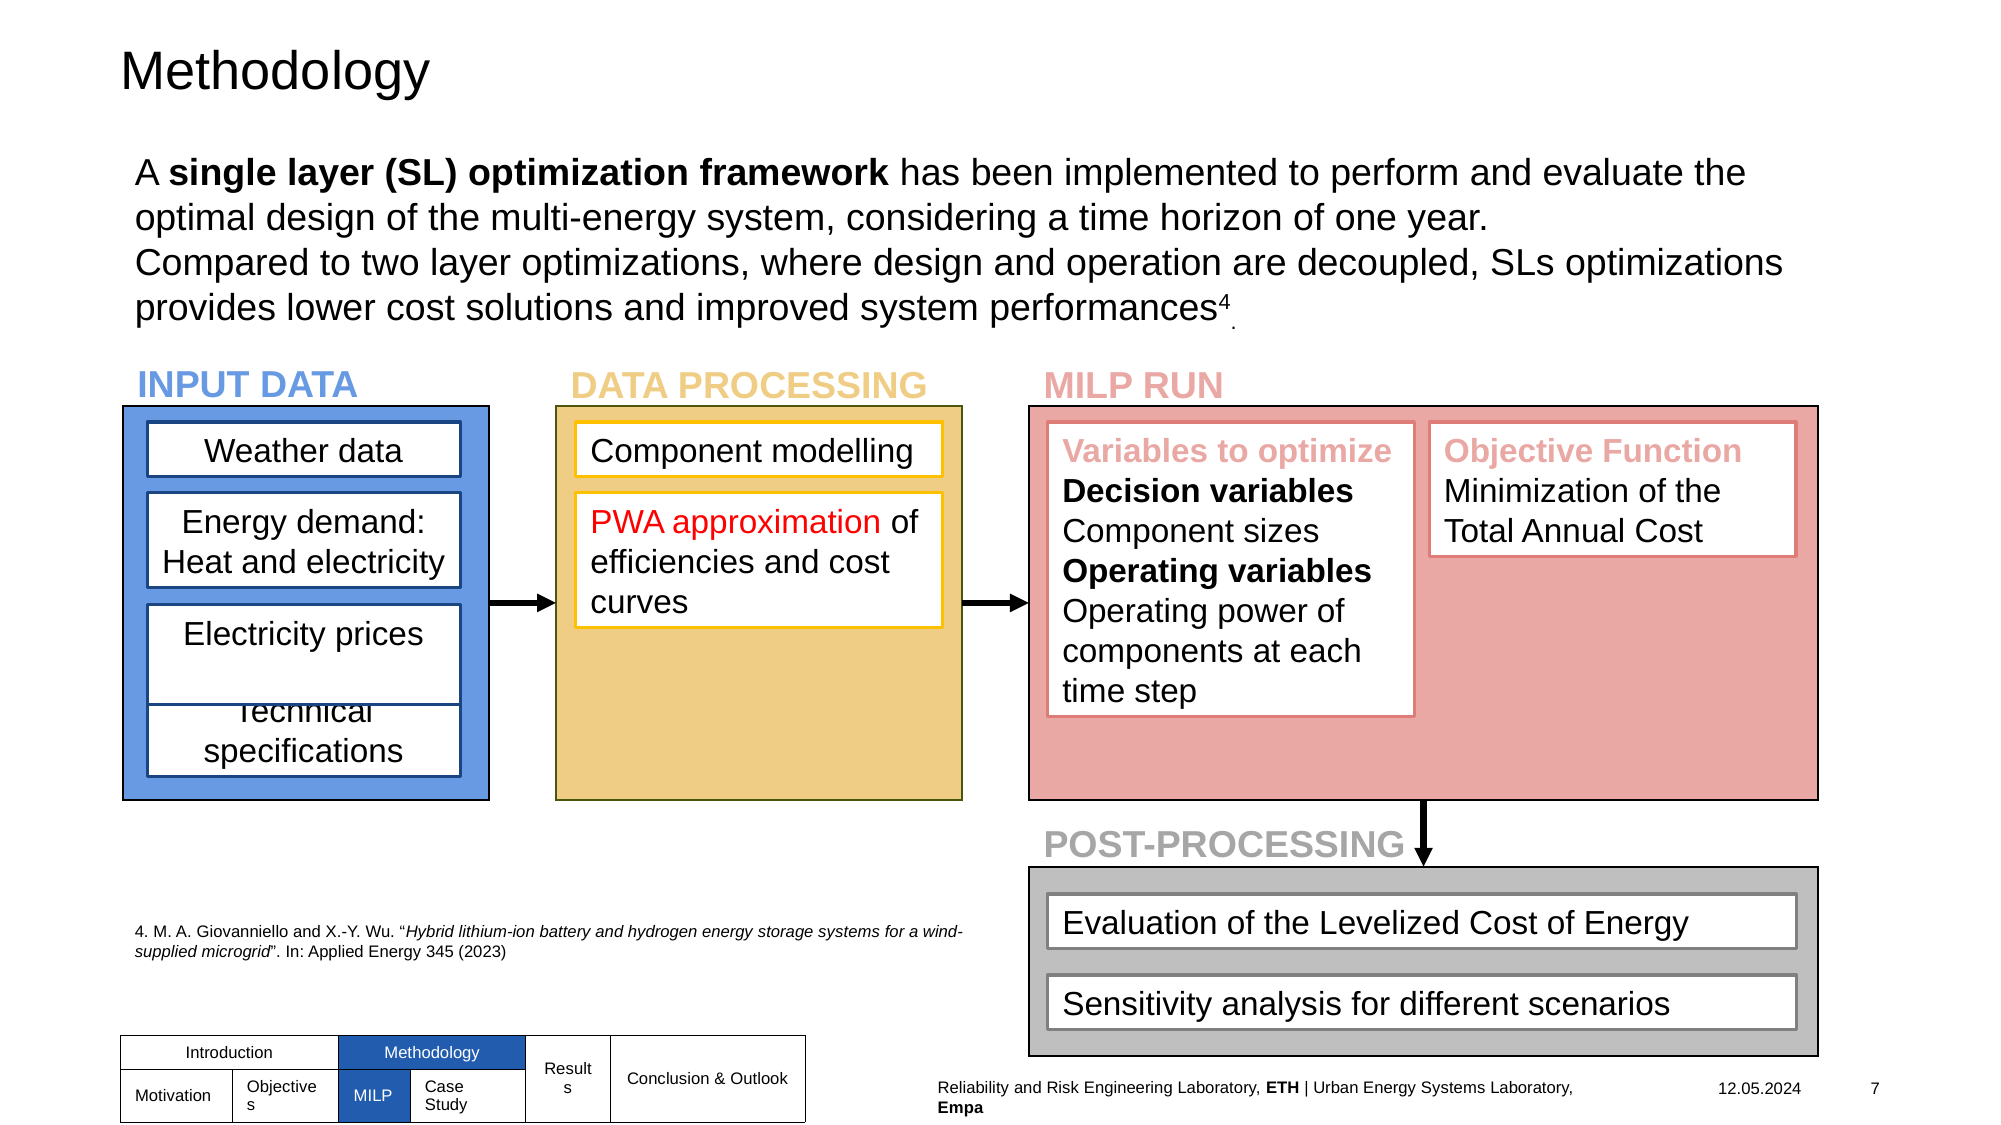

# Methodology
A single layer (SL) optimization framework has been implemented to perform and evaluate the optimal design of the multi-energy system, considering a time horizon of one year.
Compared to two layer optimizations, where design and operation are decoupled, SLs optimizations provides lower cost solutions and improved system performances4.
INPUT DATA

Weather data
Energy demand:
Heat and electricity
Electricity prices
Technical specifications
DATA PROCESSING

Component modelling
PWA approximation of efficiencies and cost curves
MILP RUN

Objective Function
Minimization of the Total Annual Cost
Variables to optimize
Decision variables
Component sizes
Operating variables
Operating power of components at each time step
POST-PROCESSING

Evaluation of the Levelized Cost of Energy
Sensitivity analysis for different scenarios
4. M. A. Giovanniello and X.-Y. Wu. “Hybrid lithium-ion battery and hydrogen energy storage systems for a wind-supplied microgrid”. In: Applied Energy 345 (2023)
Reliability and Risk Engineering Laboratory, ETH | Urban Energy Systems Laboratory, Empa
12.05.2024
7